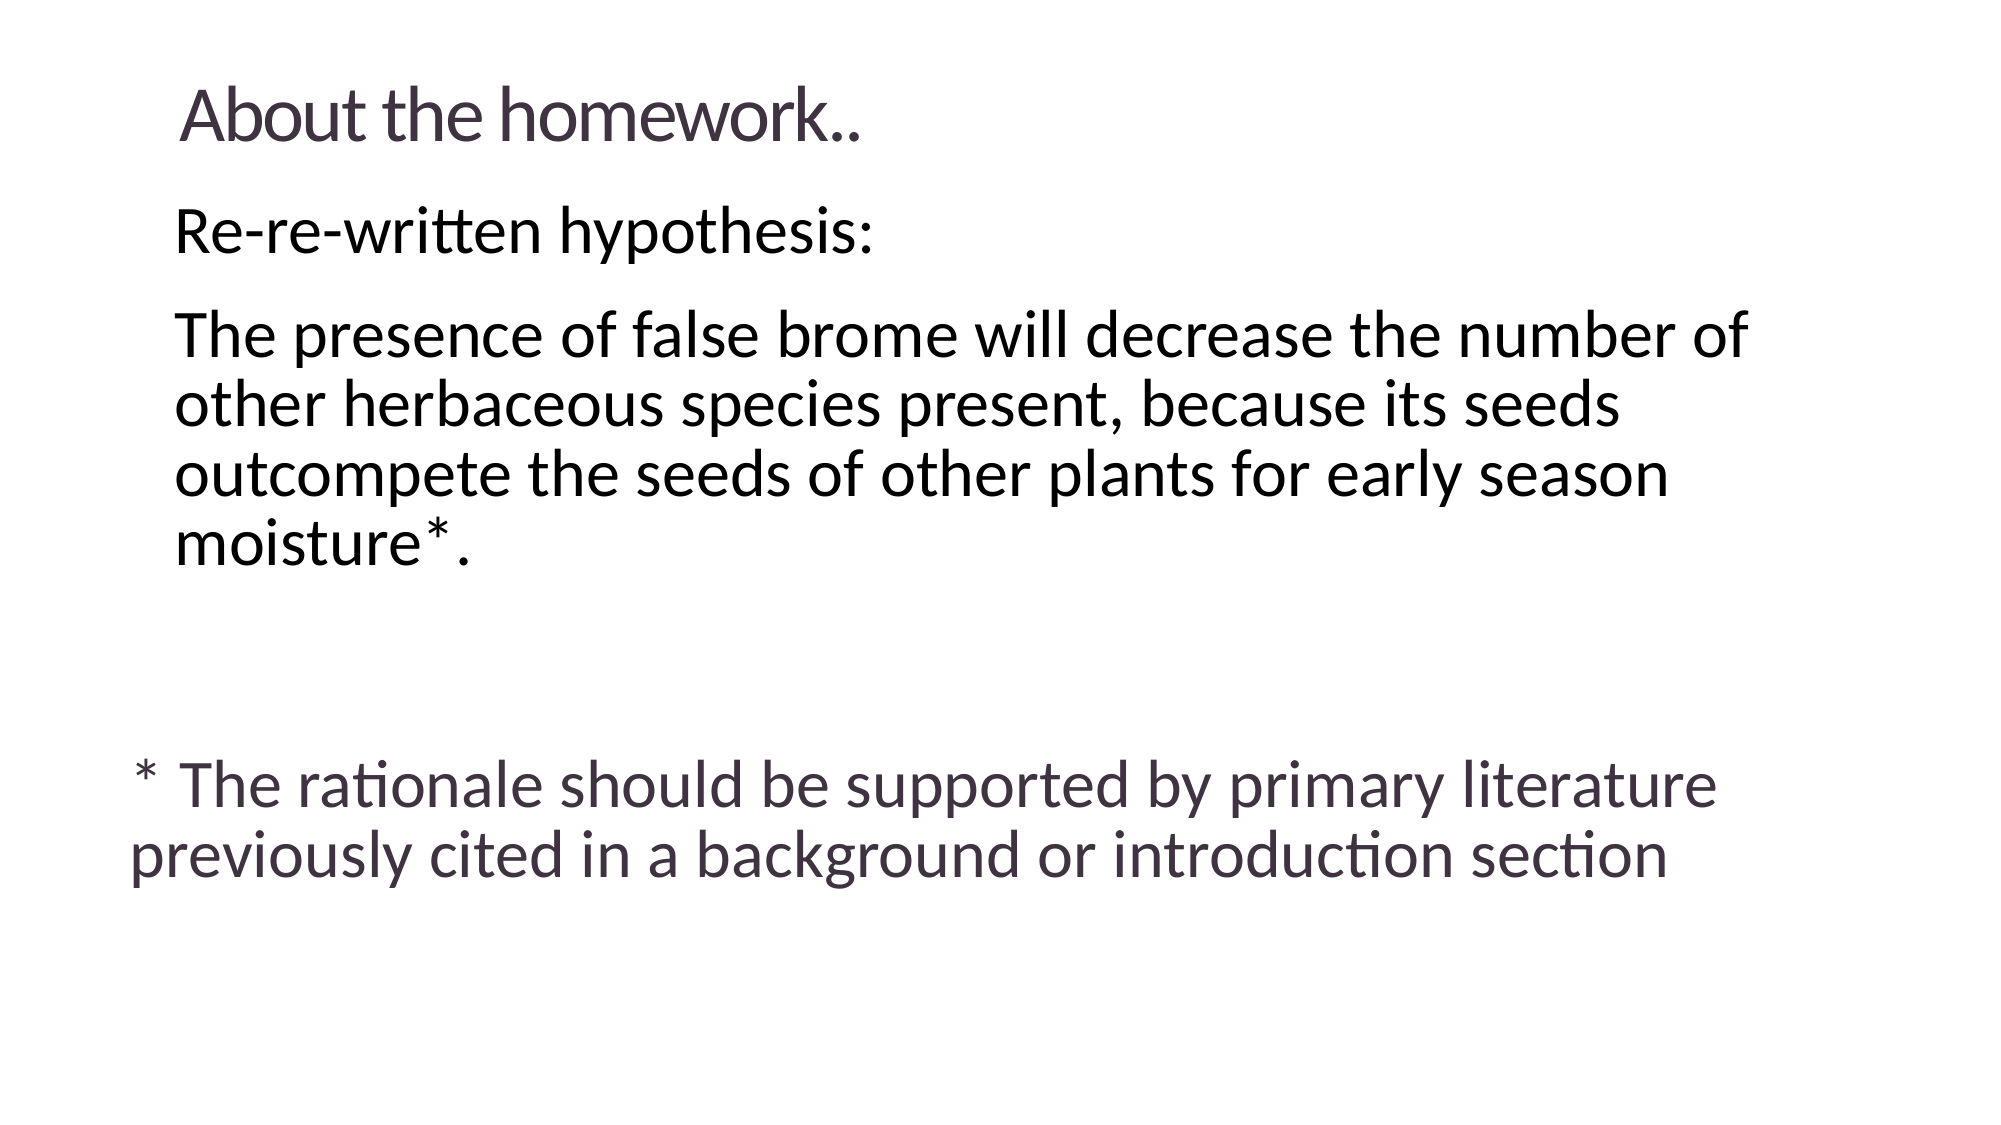

# About the homework..
Re-re-written hypothesis:
The presence of false brome will decrease the number of other herbaceous species present, because its seeds outcompete the seeds of other plants for early season moisture*.
* The rationale should be supported by primary literature previously cited in a background or introduction section